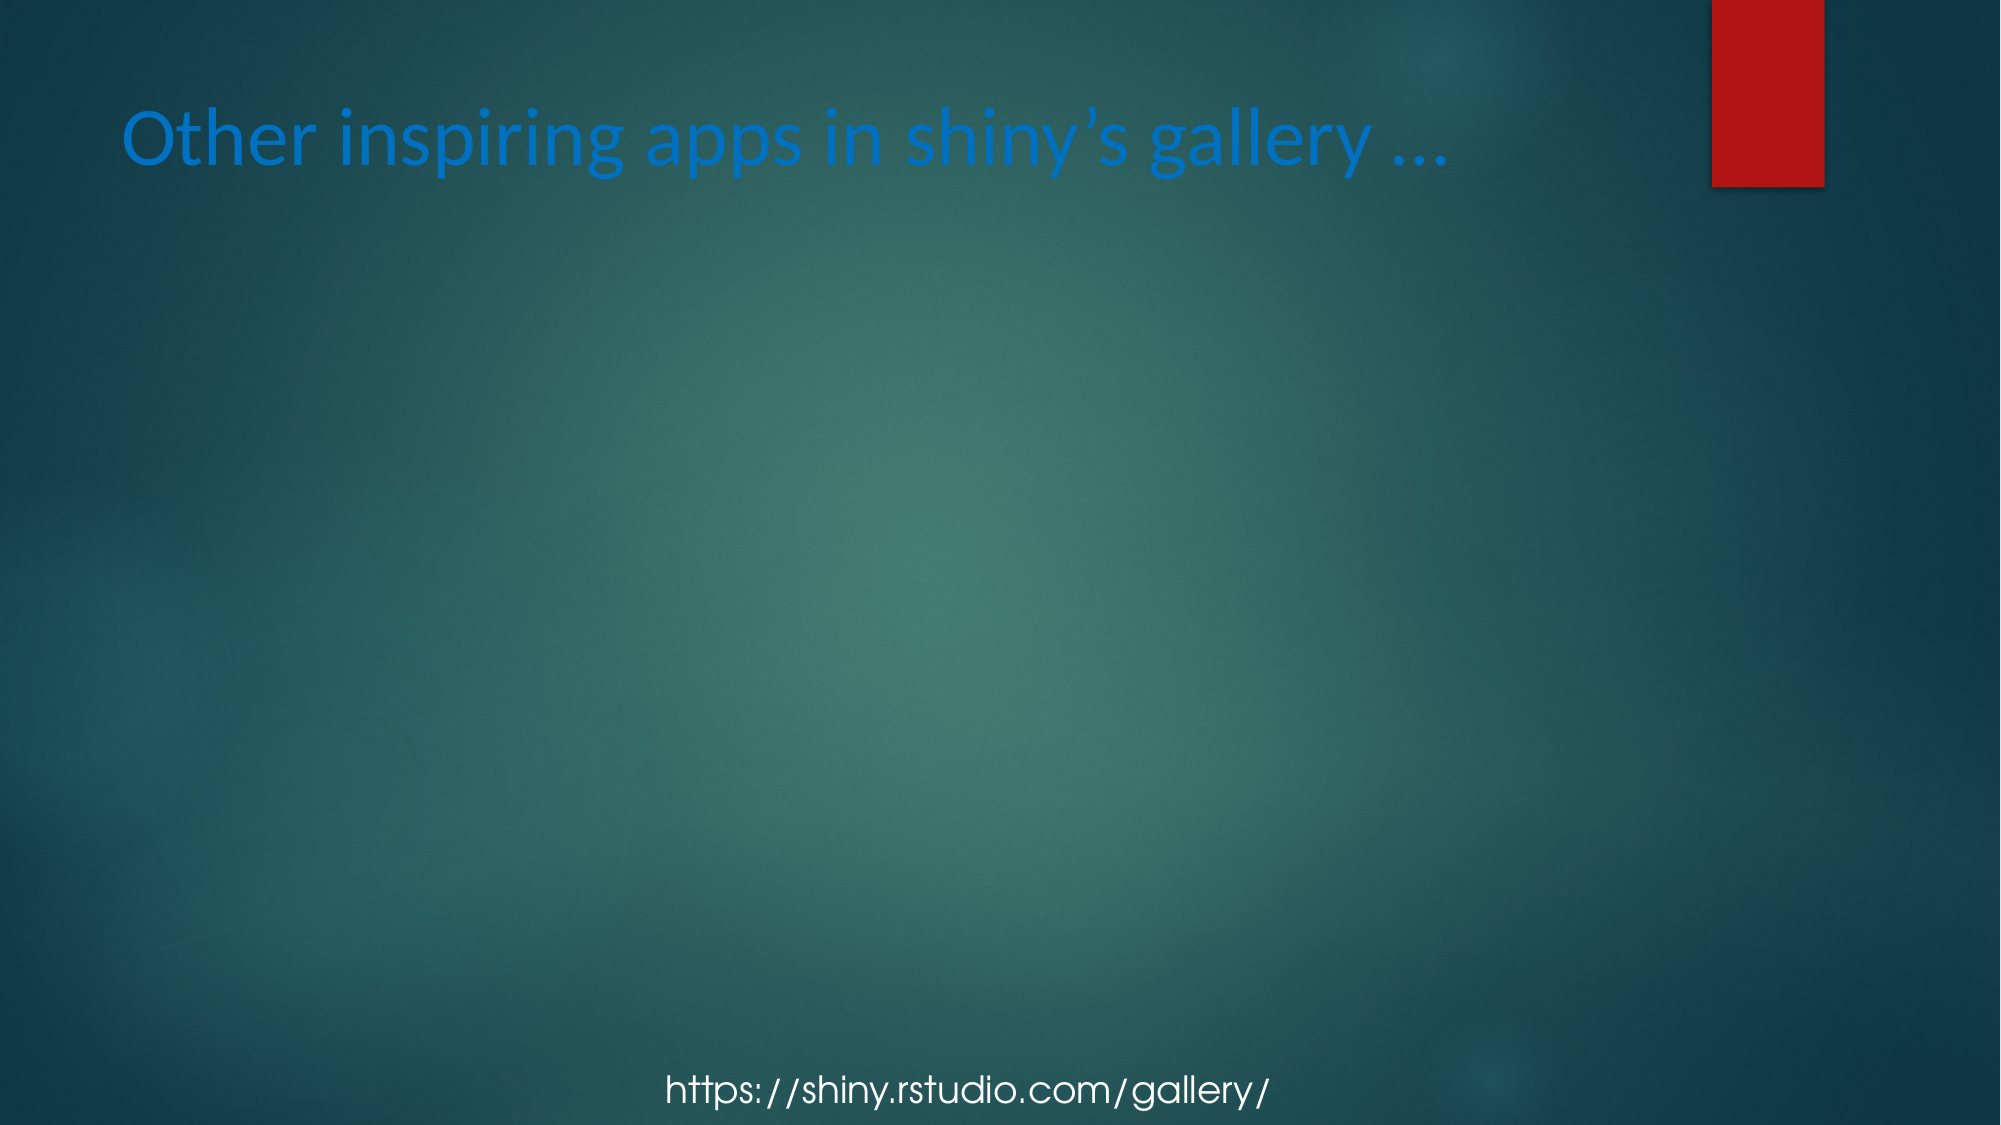

# Other inspiring apps in shiny’s gallery …

https://shiny.rstudio.com/gallery/